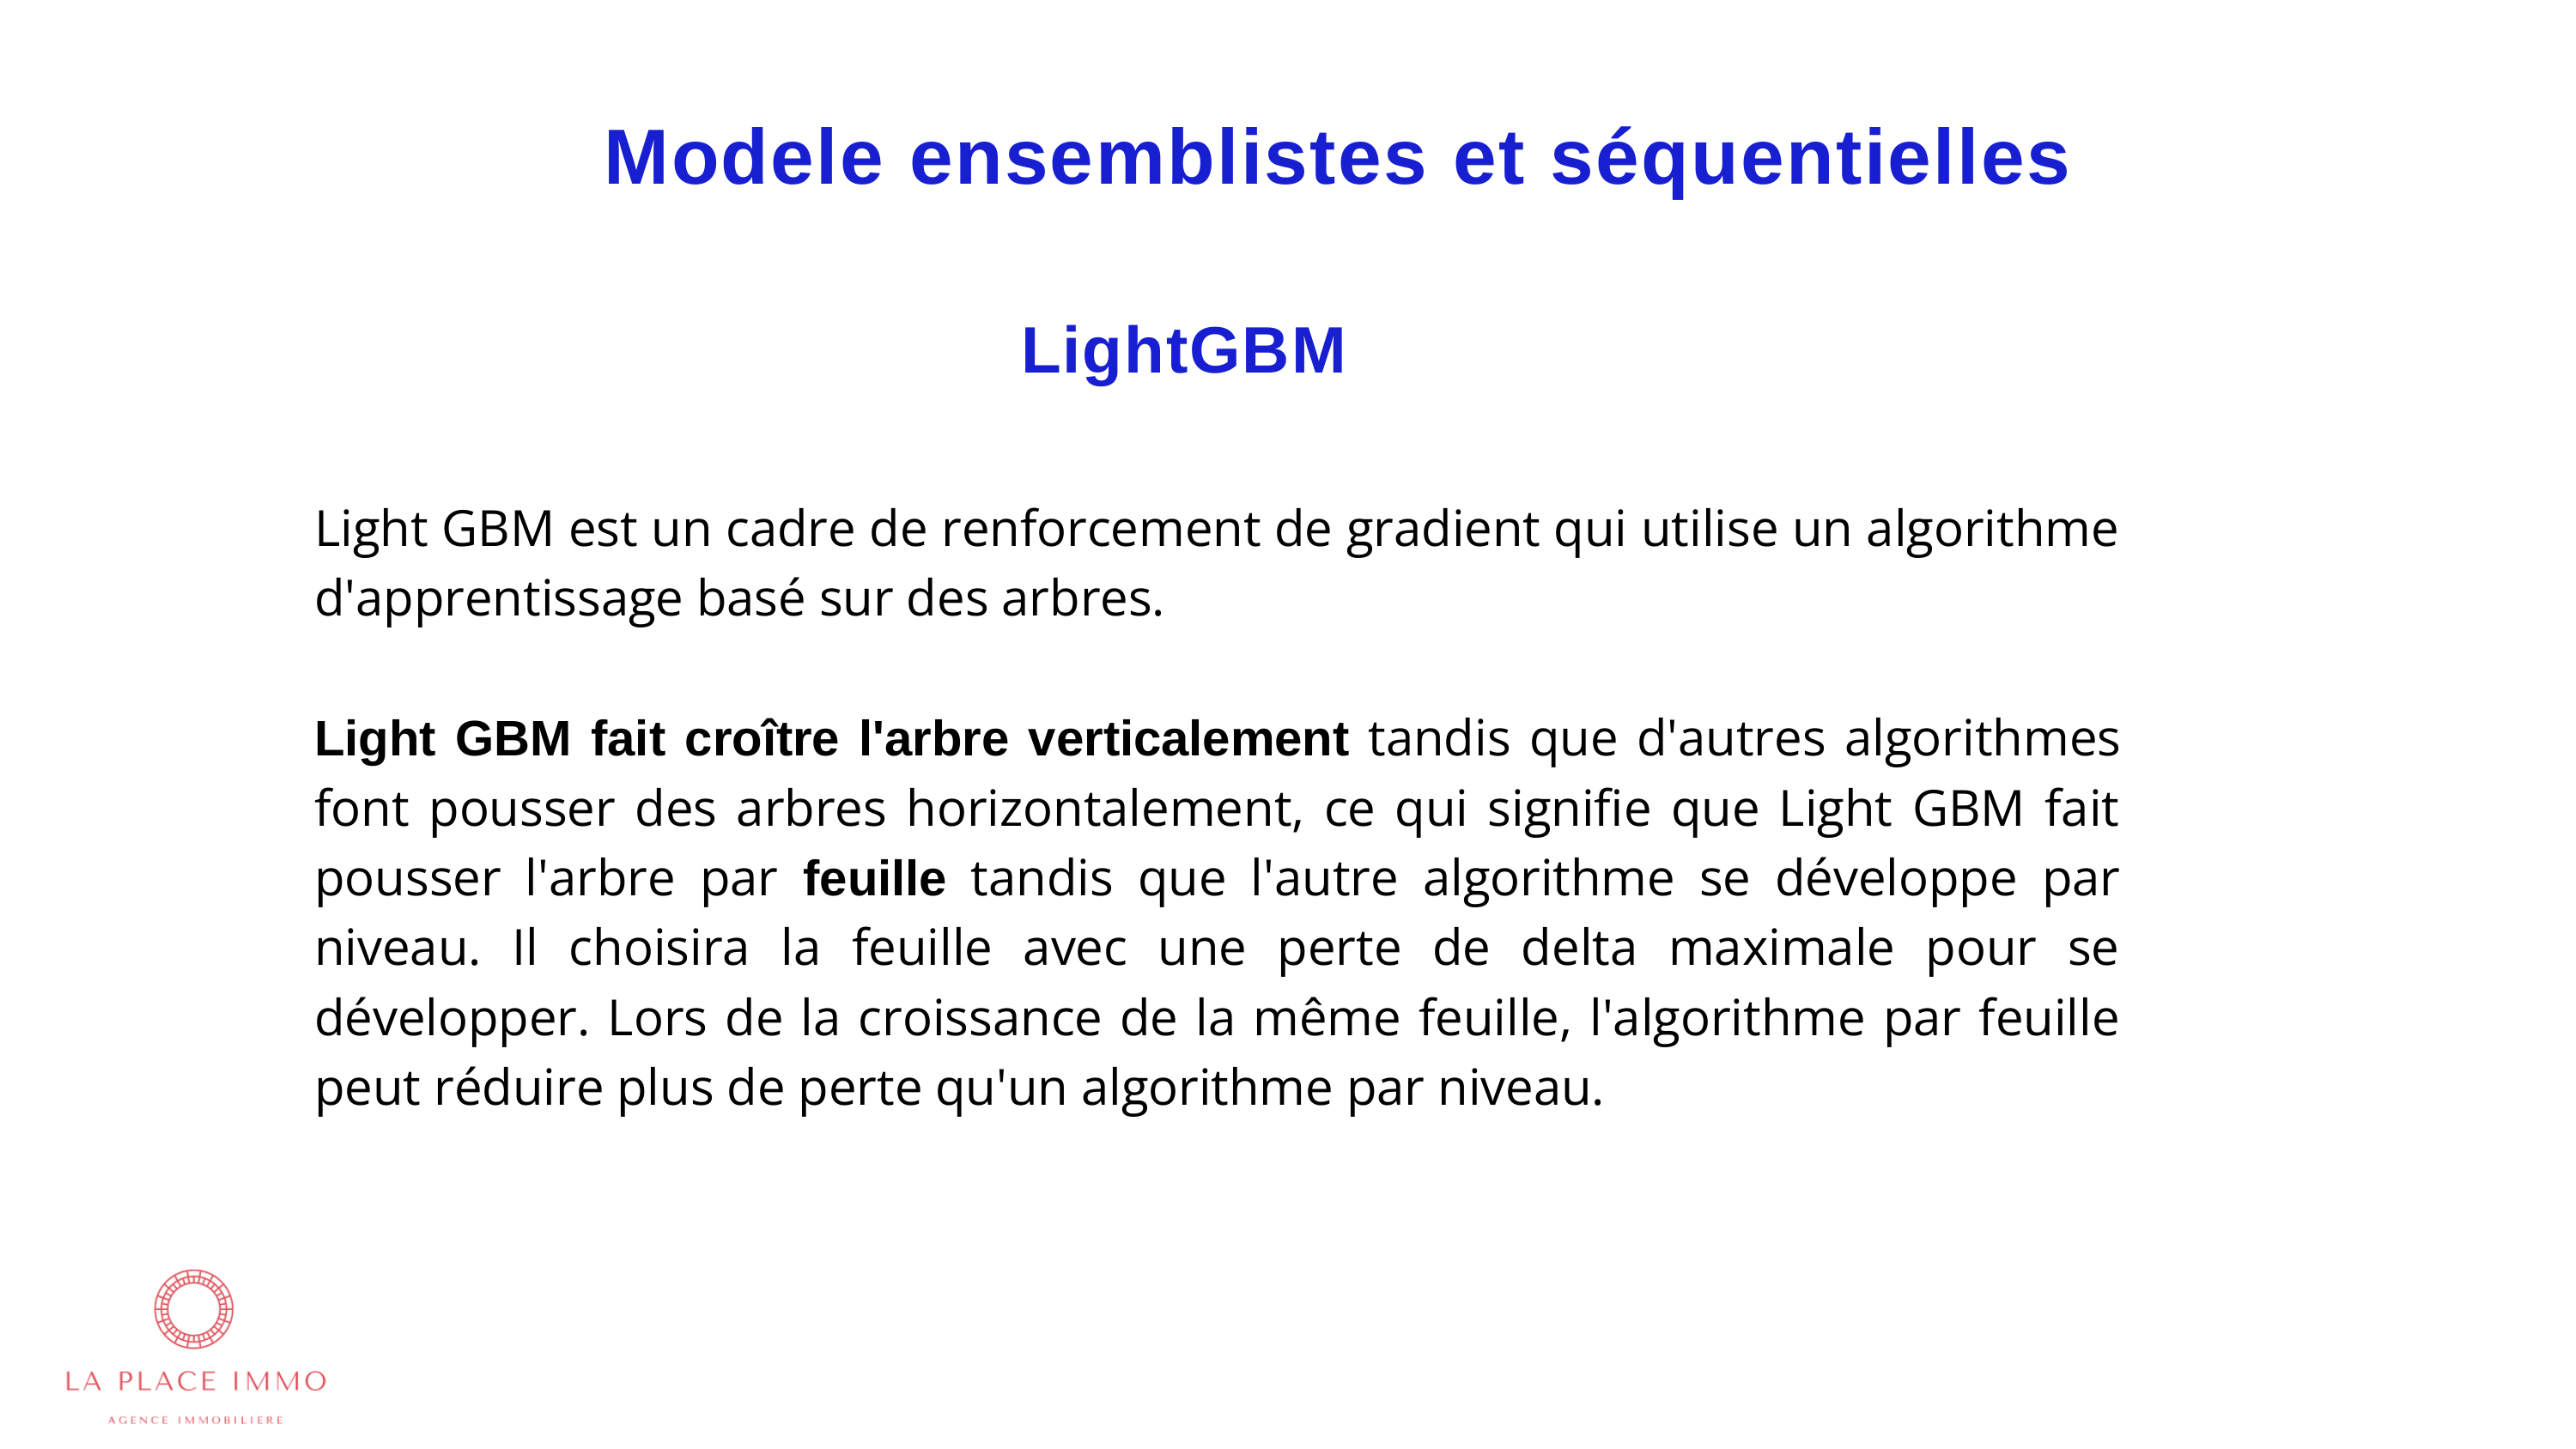

Modele ensemblistes et séquentielles
LightGBM
Light GBM est un cadre de renforcement de gradient qui utilise un algorithme d'apprentissage basé sur des arbres.

Light GBM fait croître l'arbre verticalement tandis que d'autres algorithmes font pousser des arbres horizontalement, ce qui signifie que Light GBM fait pousser l'arbre par feuille tandis que l'autre algorithme se développe par niveau. Il choisira la feuille avec une perte de delta maximale pour se développer. Lors de la croissance de la même feuille, l'algorithme par feuille peut réduire plus de perte qu'un algorithme par niveau.